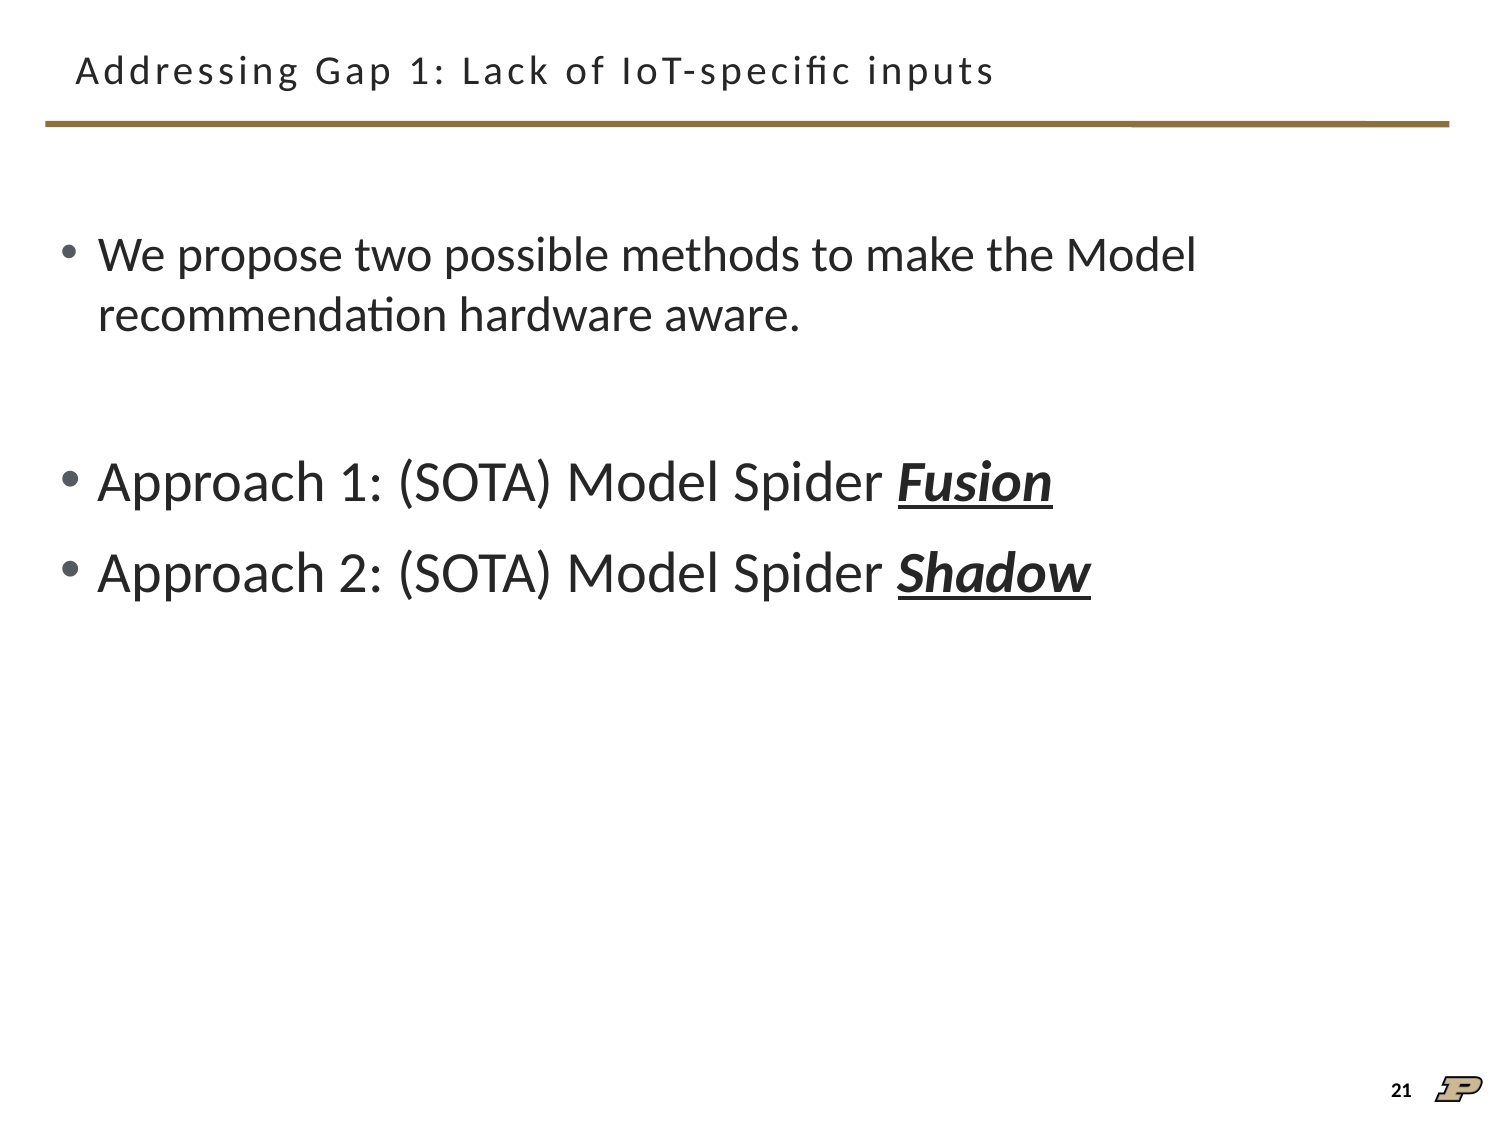

# Addressing Gap 1: Lack of IoT-specific inputs
We propose two possible methods to make the Model recommendation hardware aware.

Approach 1: (SOTA) Model Spider Fusion
Approach 2: (SOTA) Model Spider Shadow
21